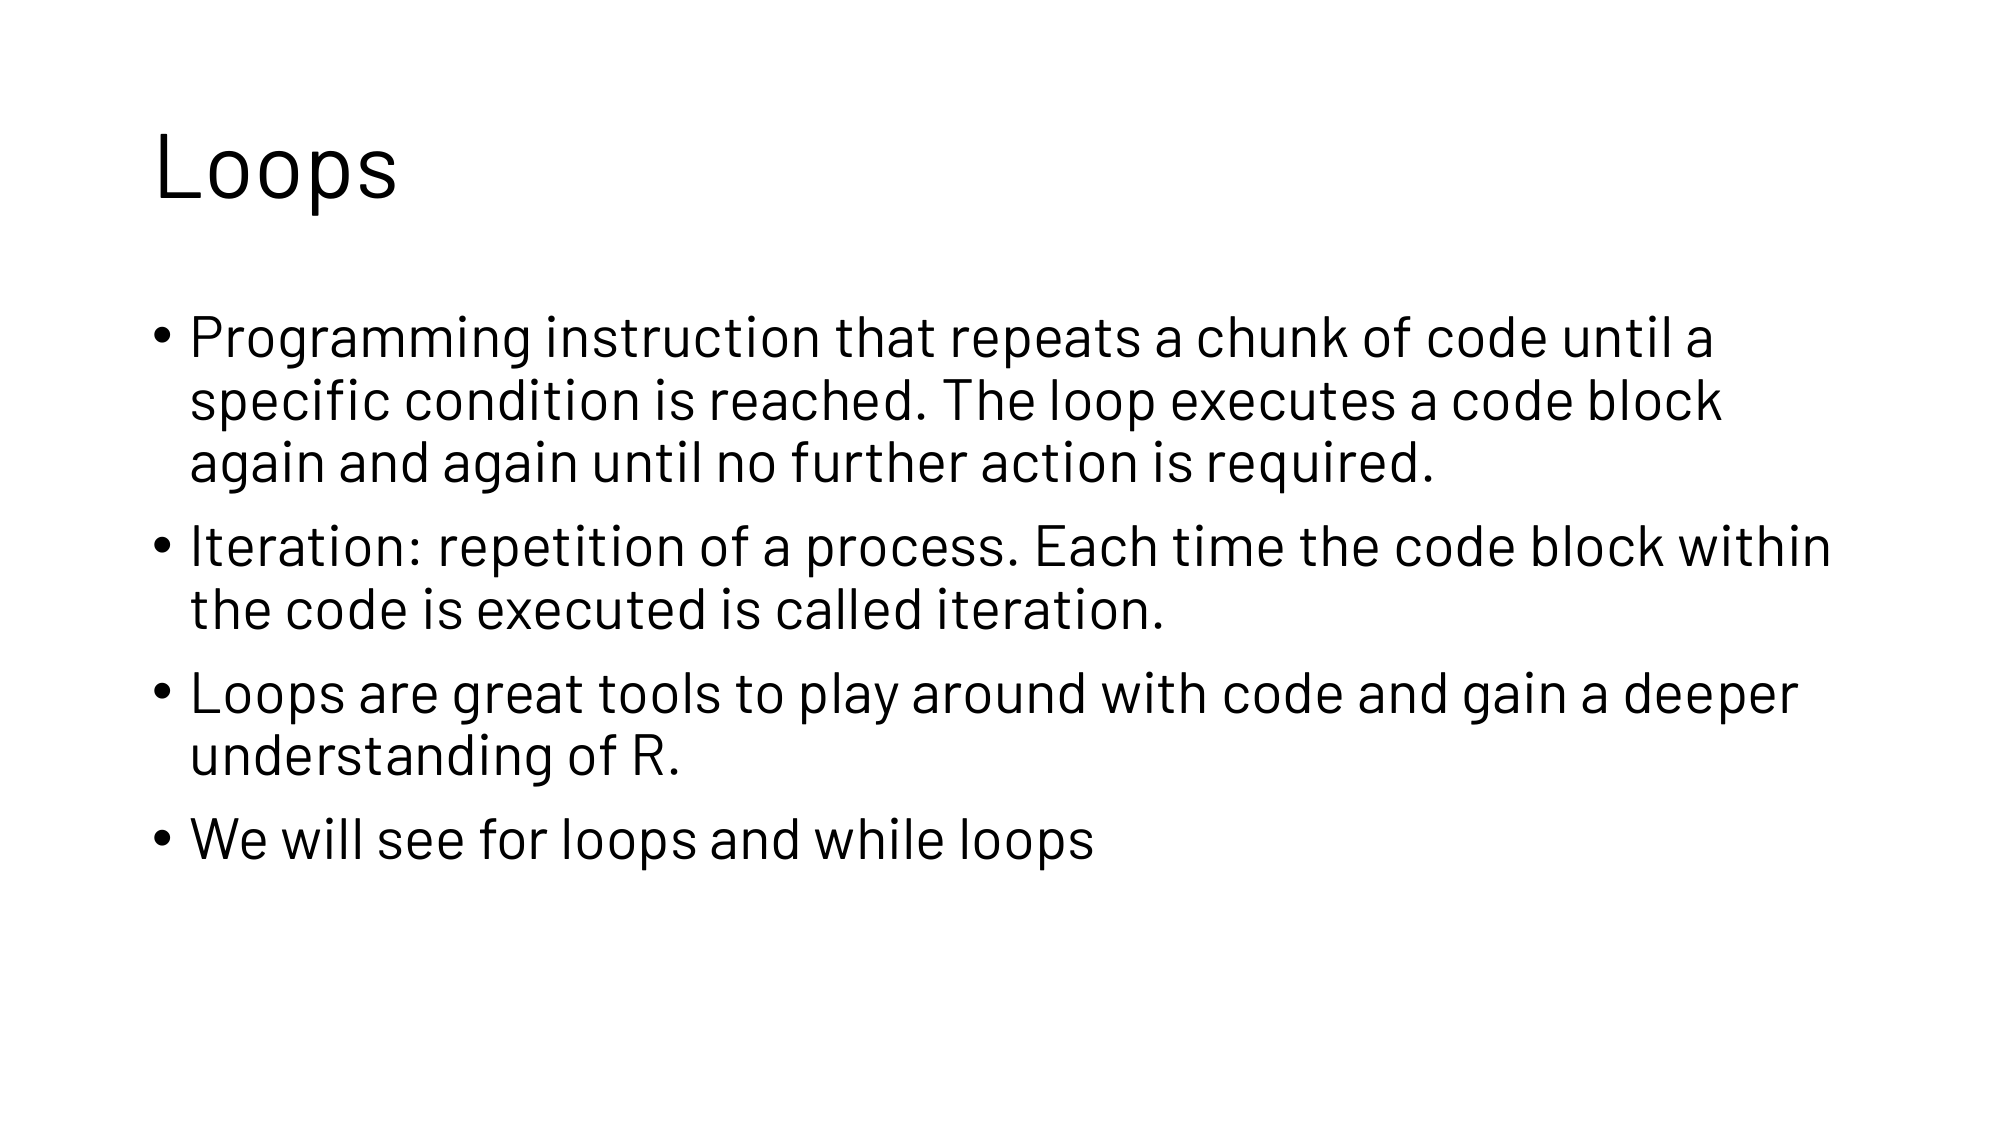

# Loops
Programming instruction that repeats a chunk of code until a specific condition is reached. The loop executes a code block again and again until no further action is required.
Iteration: repetition of a process. Each time the code block within the code is executed is called iteration.
Loops are great tools to play around with code and gain a deeper understanding of R.
We will see for loops and while loops